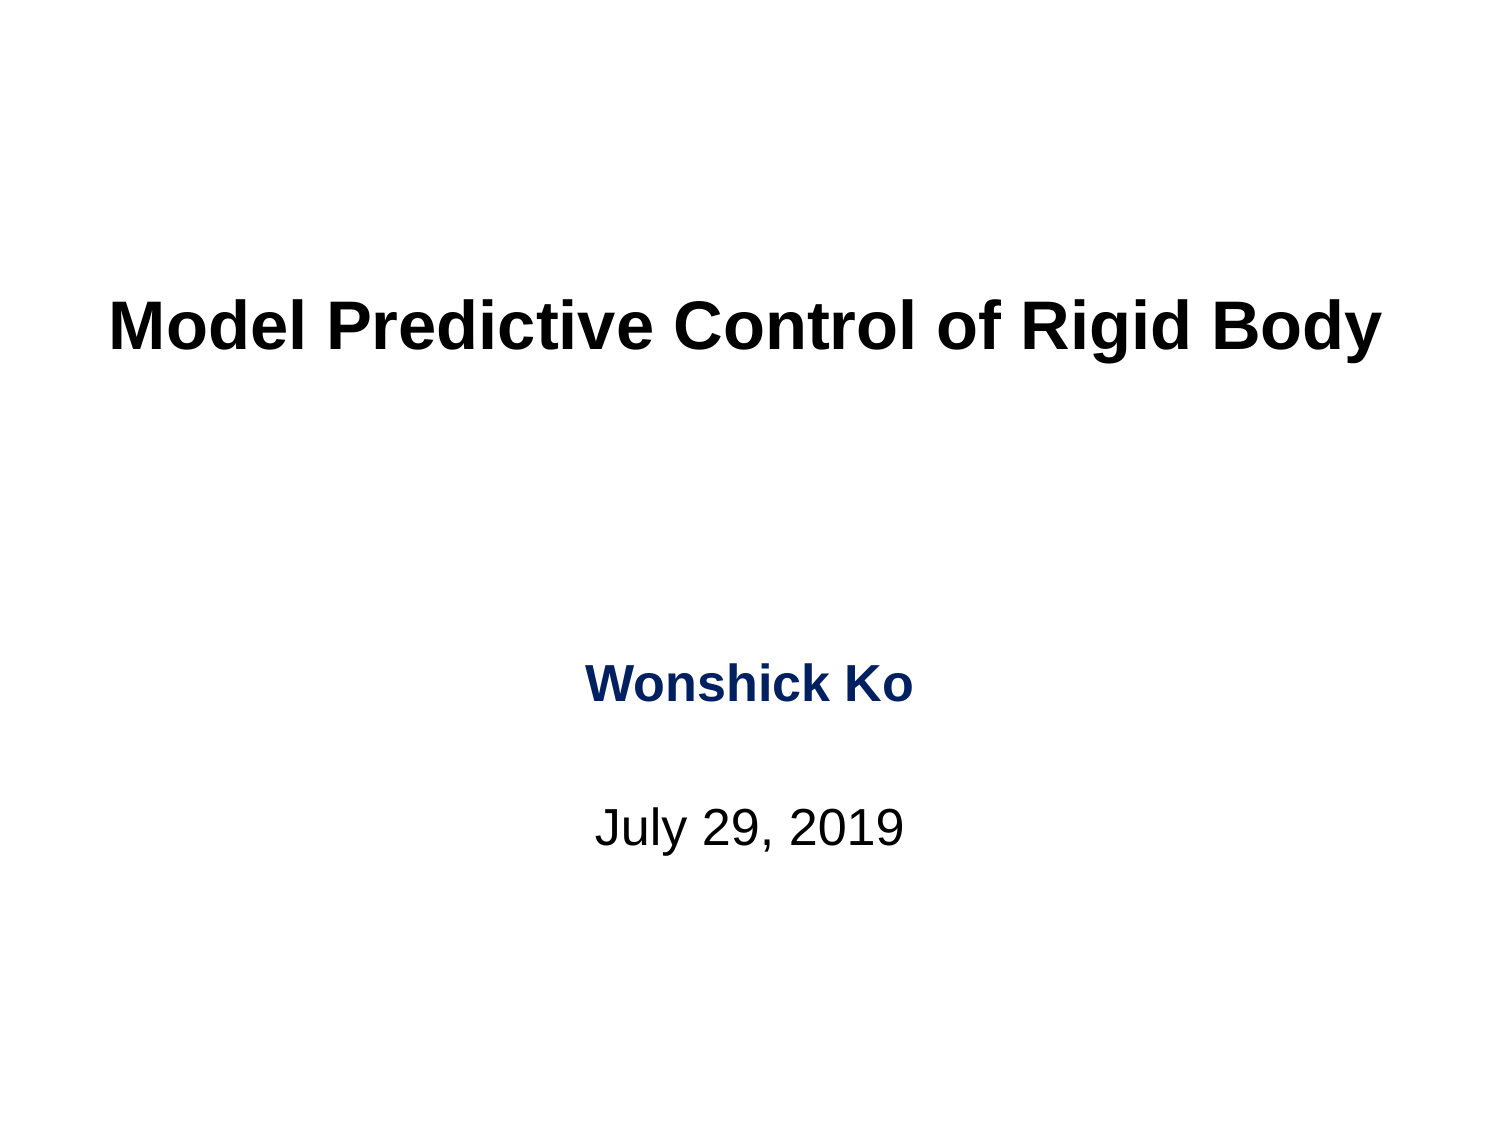

# Model Predictive Control of Rigid Body
Wonshick Ko

July 29, 2019